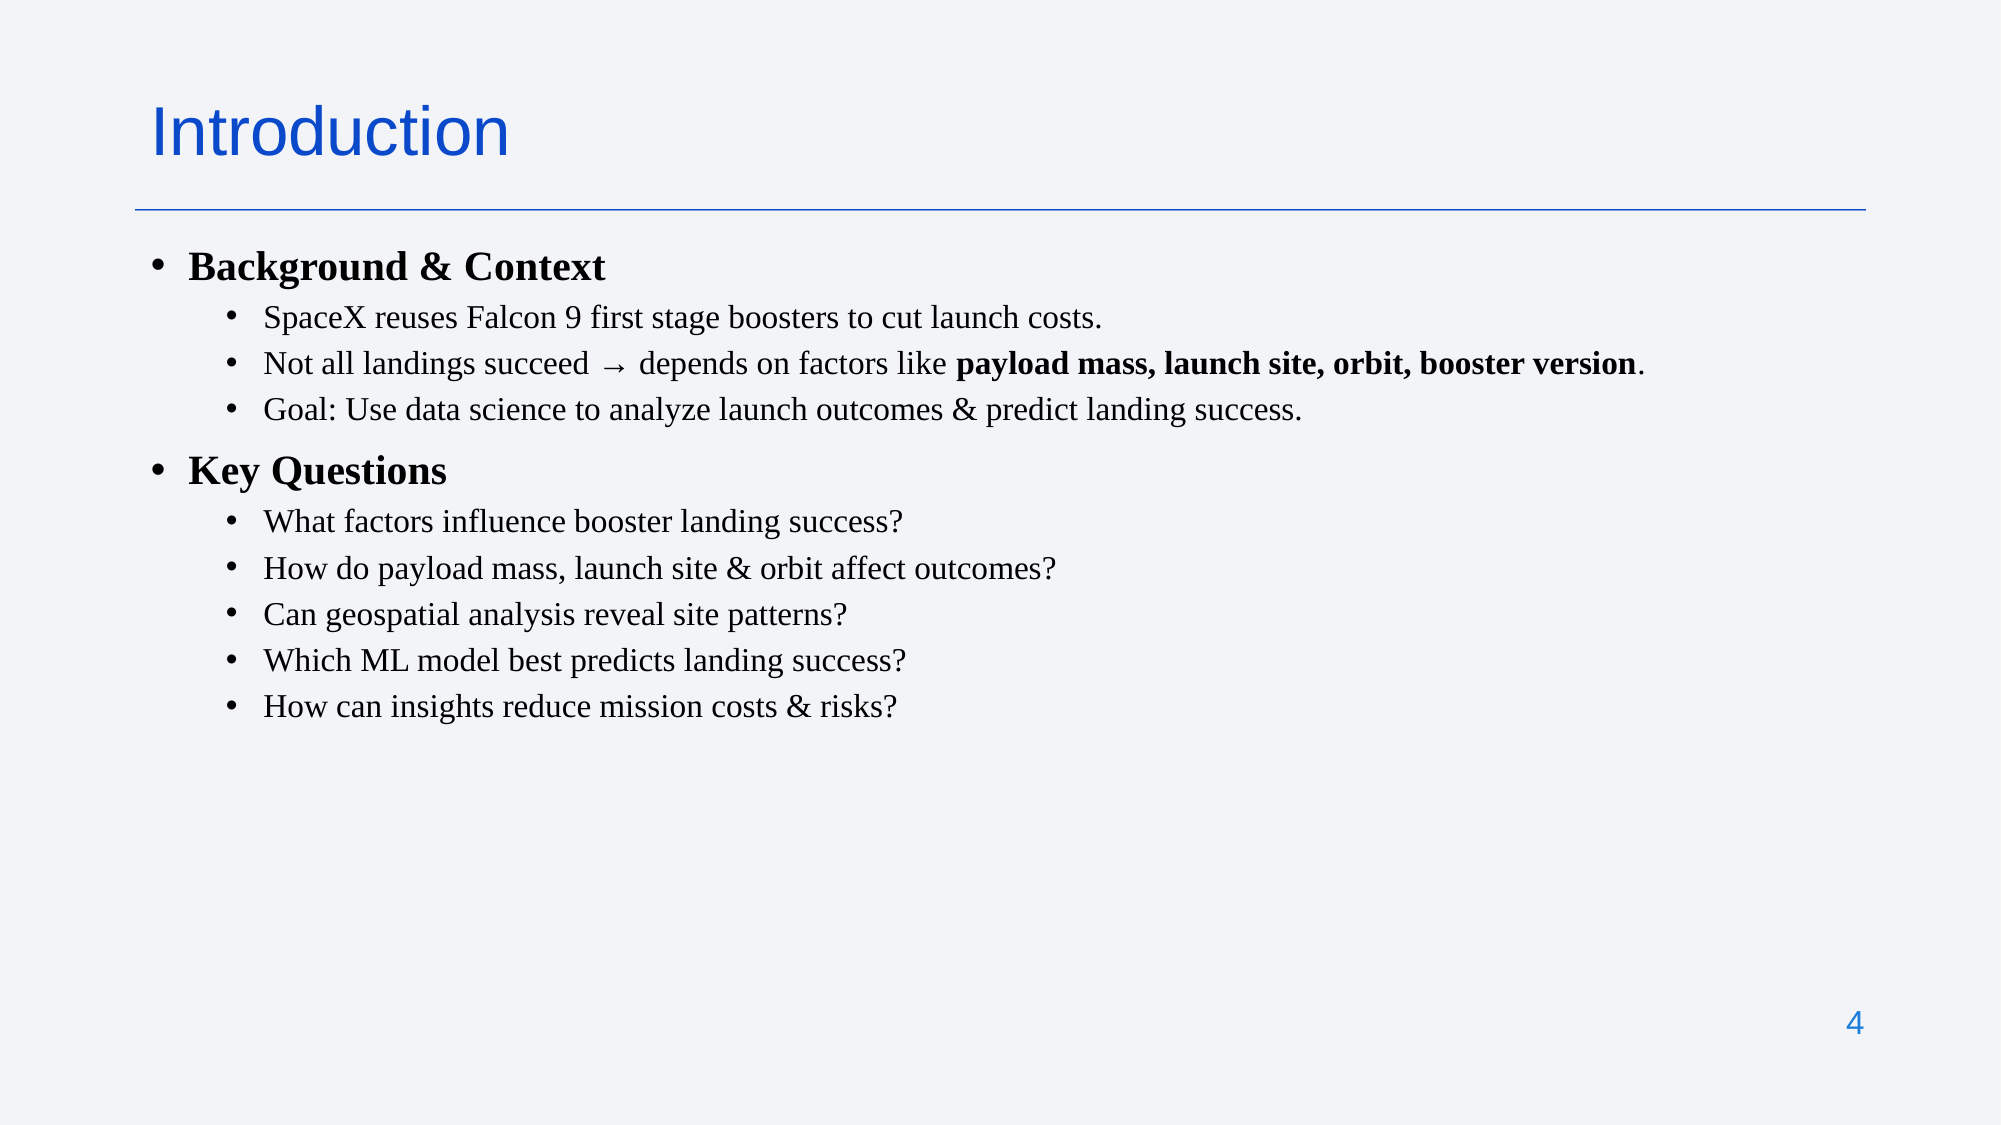

Introduction
Background & Context
SpaceX reuses Falcon 9 first stage boosters to cut launch costs.
Not all landings succeed → depends on factors like payload mass, launch site, orbit, booster version.
Goal: Use data science to analyze launch outcomes & predict landing success.
Key Questions
What factors influence booster landing success?
How do payload mass, launch site & orbit affect outcomes?
Can geospatial analysis reveal site patterns?
Which ML model best predicts landing success?
How can insights reduce mission costs & risks?
4